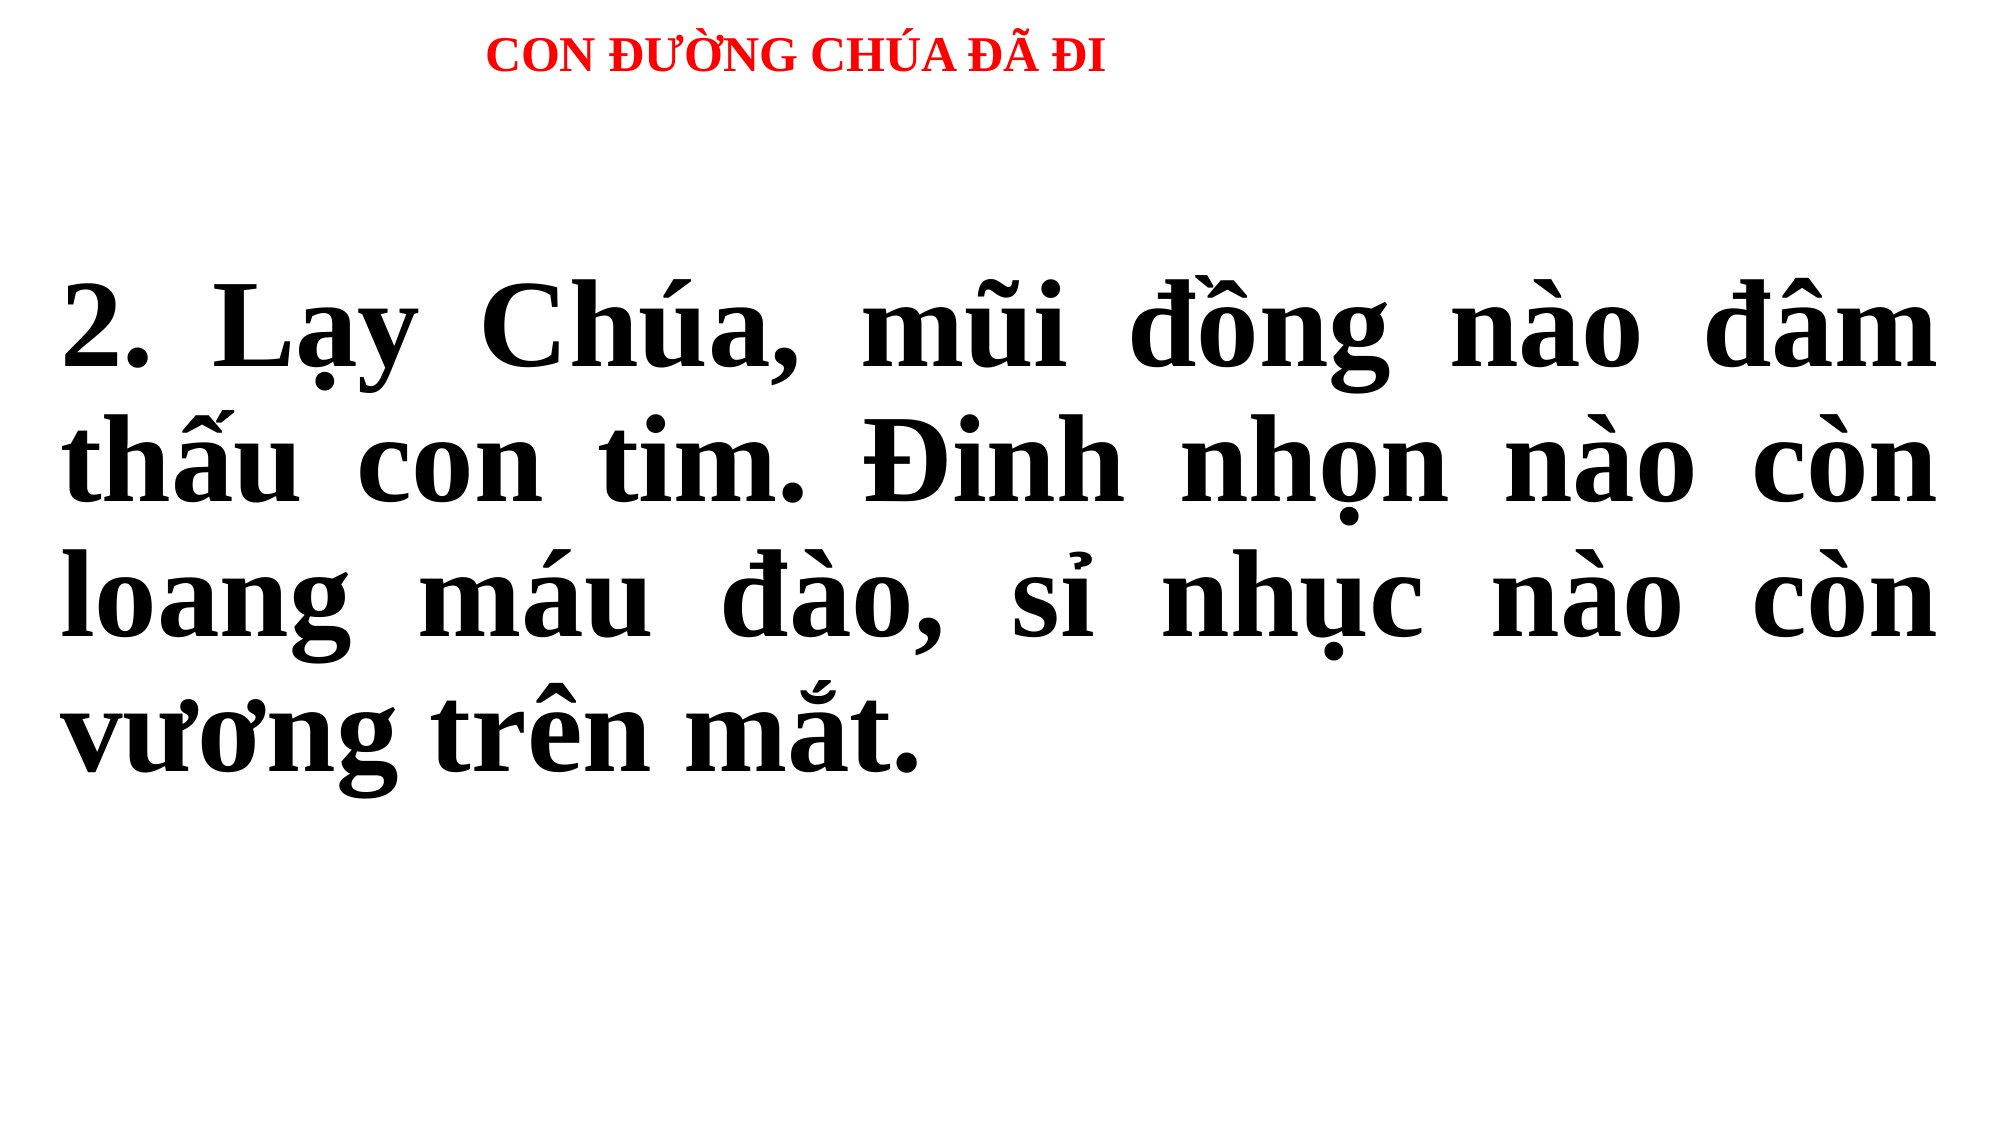

# CON ĐƯỜNG CHÚA ĐÃ ĐI
2. Lạy Chúa, mũi đồng nào đâm thấu con tim. Đinh nhọn nào còn loang máu đào, sỉ nhục nào còn vương trên mắt.